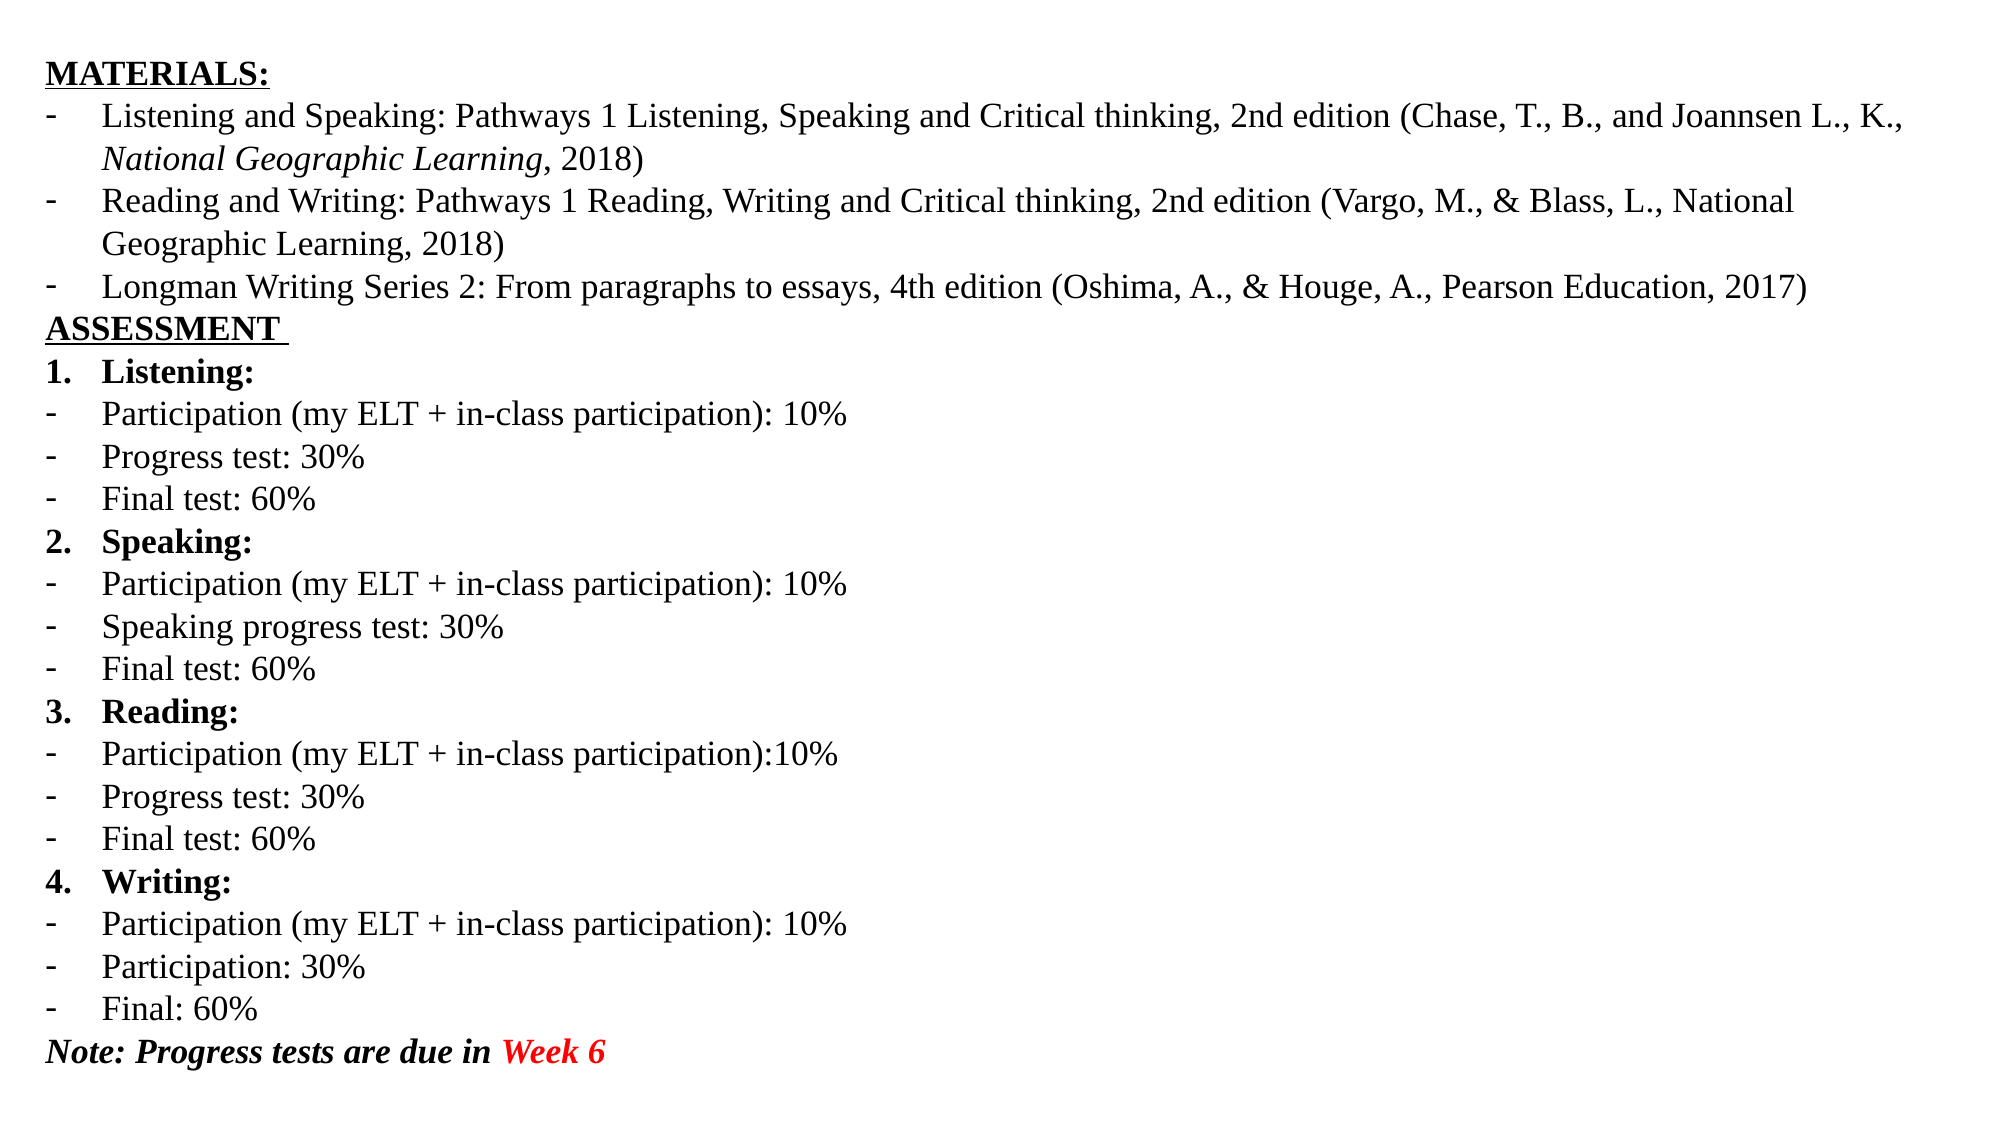

MATERIALS:
Listening and Speaking: Pathways 1 Listening, Speaking and Critical thinking, 2nd edition (Chase, T., B., and Joannsen L., K., National Geographic Learning, 2018)
Reading and Writing: Pathways 1 Reading, Writing and Critical thinking, 2nd edition (Vargo, M., & Blass, L., National Geographic Learning, 2018)
Longman Writing Series 2: From paragraphs to essays, 4th edition (Oshima, A., & Houge, A., Pearson Education, 2017)
ASSESSMENT
Listening:
Participation (my ELT + in-class participation): 10%
Progress test: 30%
Final test: 60%
Speaking:
Participation (my ELT + in-class participation): 10%
Speaking progress test: 30%
Final test: 60%
Reading:
Participation (my ELT + in-class participation):10%
Progress test: 30%
Final test: 60%
Writing:
Participation (my ELT + in-class participation): 10%
Participation: 30%
Final: 60%
Note: Progress tests are due in Week 6